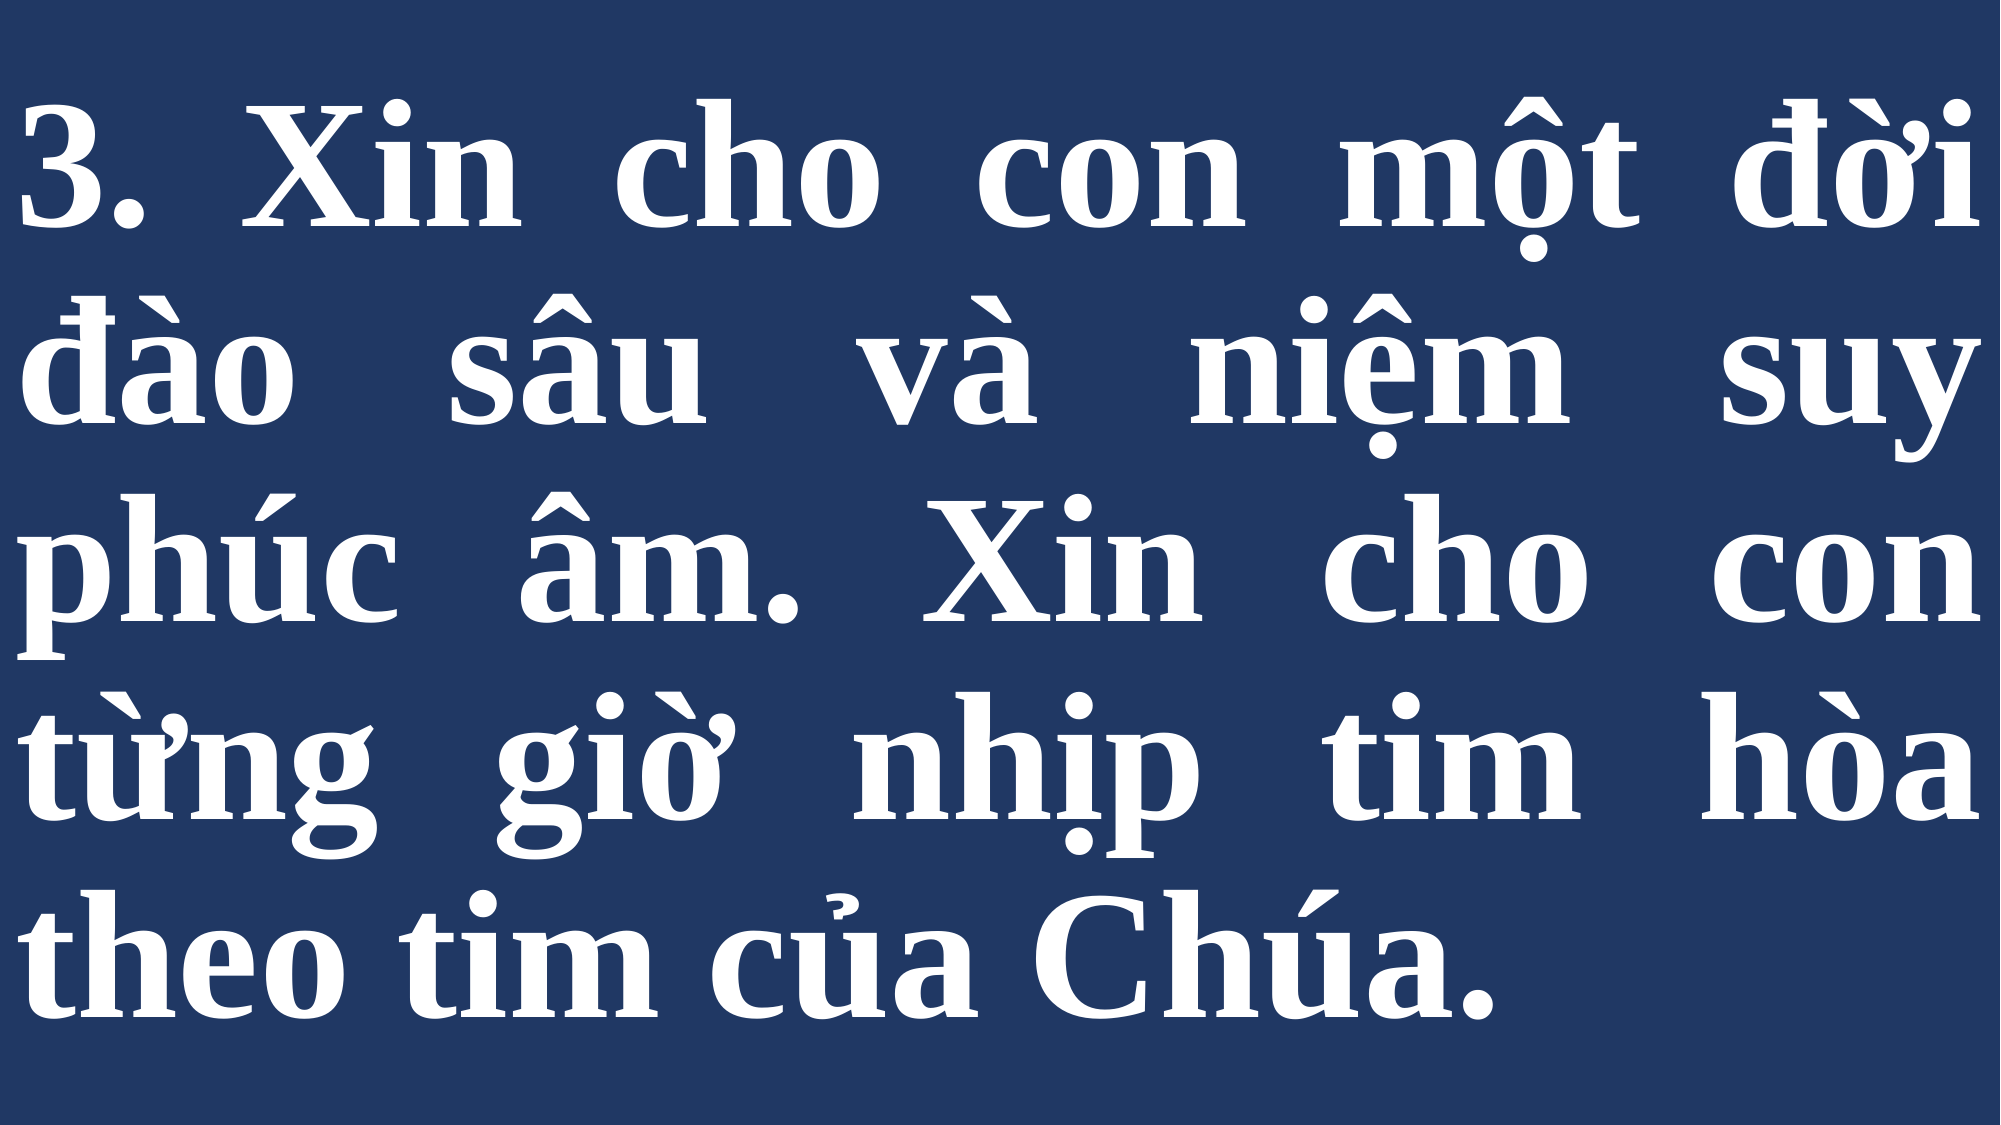

# 3. Xin cho con một đời đào sâu và niệm suy phúc âm. Xin cho con từng giờ nhịp tim hòa theo tim của Chúa.